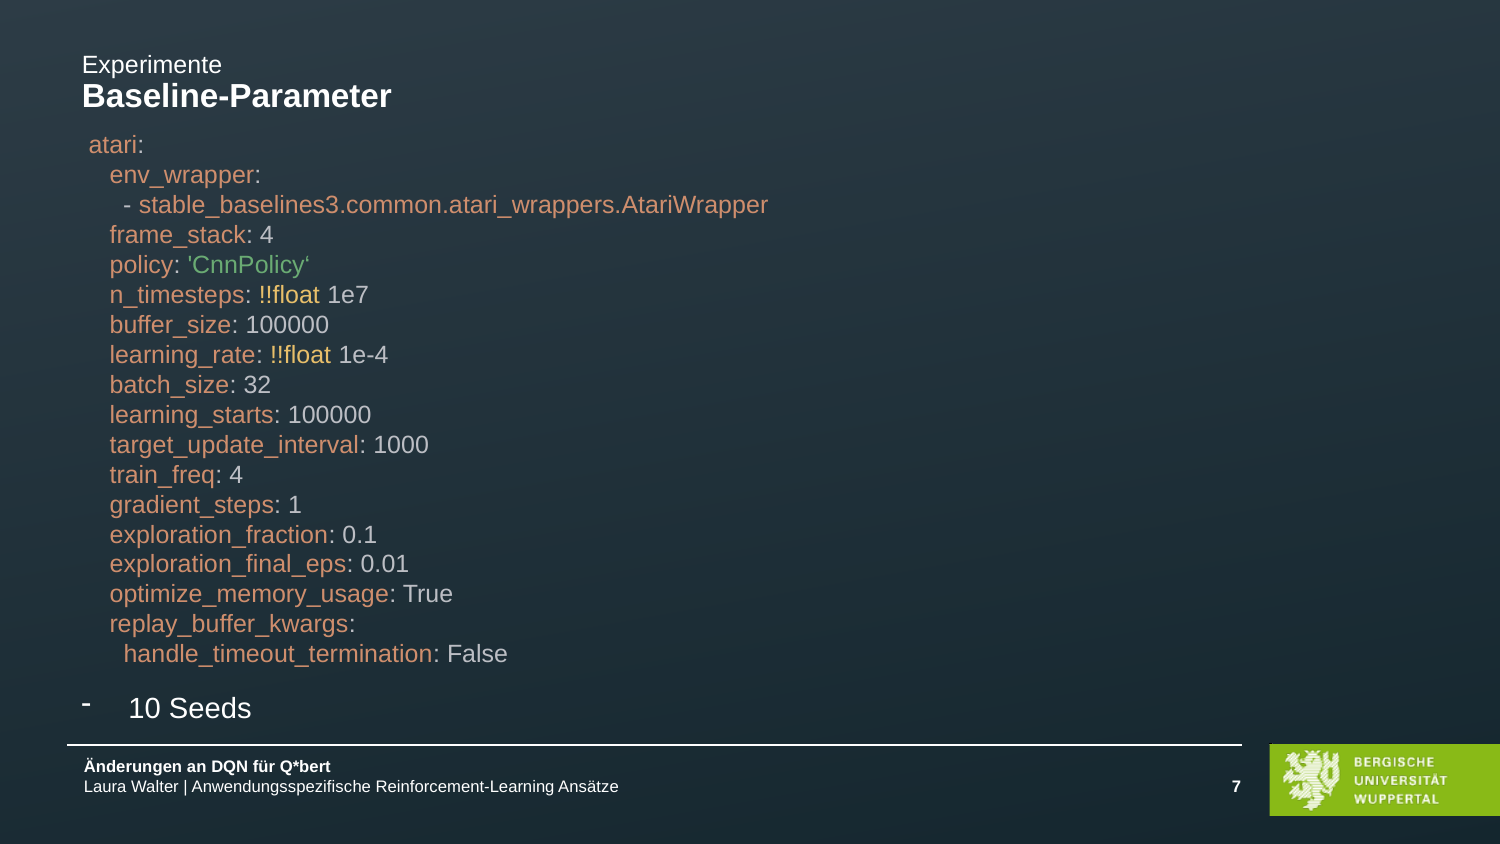

Experimente
Baseline-Parameter

 atari:
    env_wrapper:
      - stable_baselines3.common.atari_wrappers.AtariWrapper
    frame_stack: 4
    policy: 'CnnPolicy‘
    n_timesteps: !!float 1e7
    buffer_size: 100000
    learning_rate: !!float 1e-4
    batch_size: 32
    learning_starts: 100000
    target_update_interval: 1000
    train_freq: 4
    gradient_steps: 1
    exploration_fraction: 0.1
    exploration_final_eps: 0.01
    optimize_memory_usage: True
    replay_buffer_kwargs:
      handle_timeout_termination: False

10 Seeds